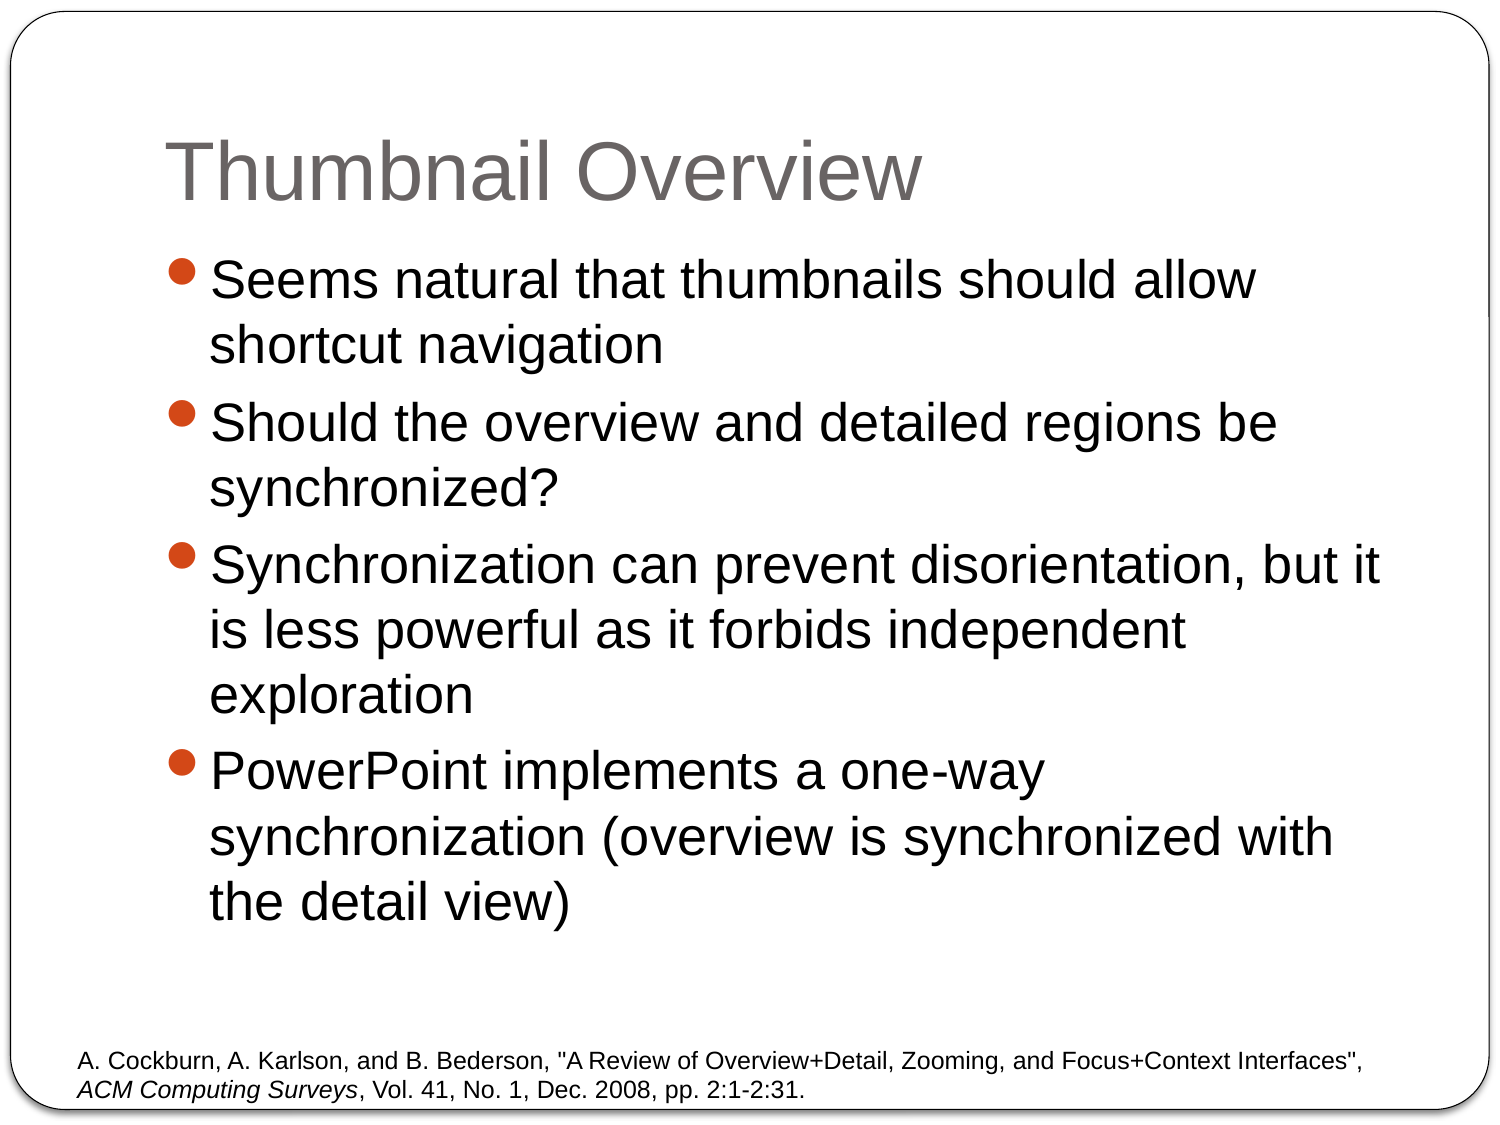

# Thumbnail Overview
Seems natural that thumbnails should allow shortcut navigation
Should the overview and detailed regions be synchronized?
Synchronization can prevent disorientation, but it is less powerful as it forbids independent exploration
PowerPoint implements a one-way synchronization (overview is synchronized with the detail view)
A. Cockburn, A. Karlson, and B. Bederson, "A Review of Overview+Detail, Zooming, and Focus+Context Interfaces", ACM Computing Surveys, Vol. 41, No. 1, Dec. 2008, pp. 2:1-2:31.